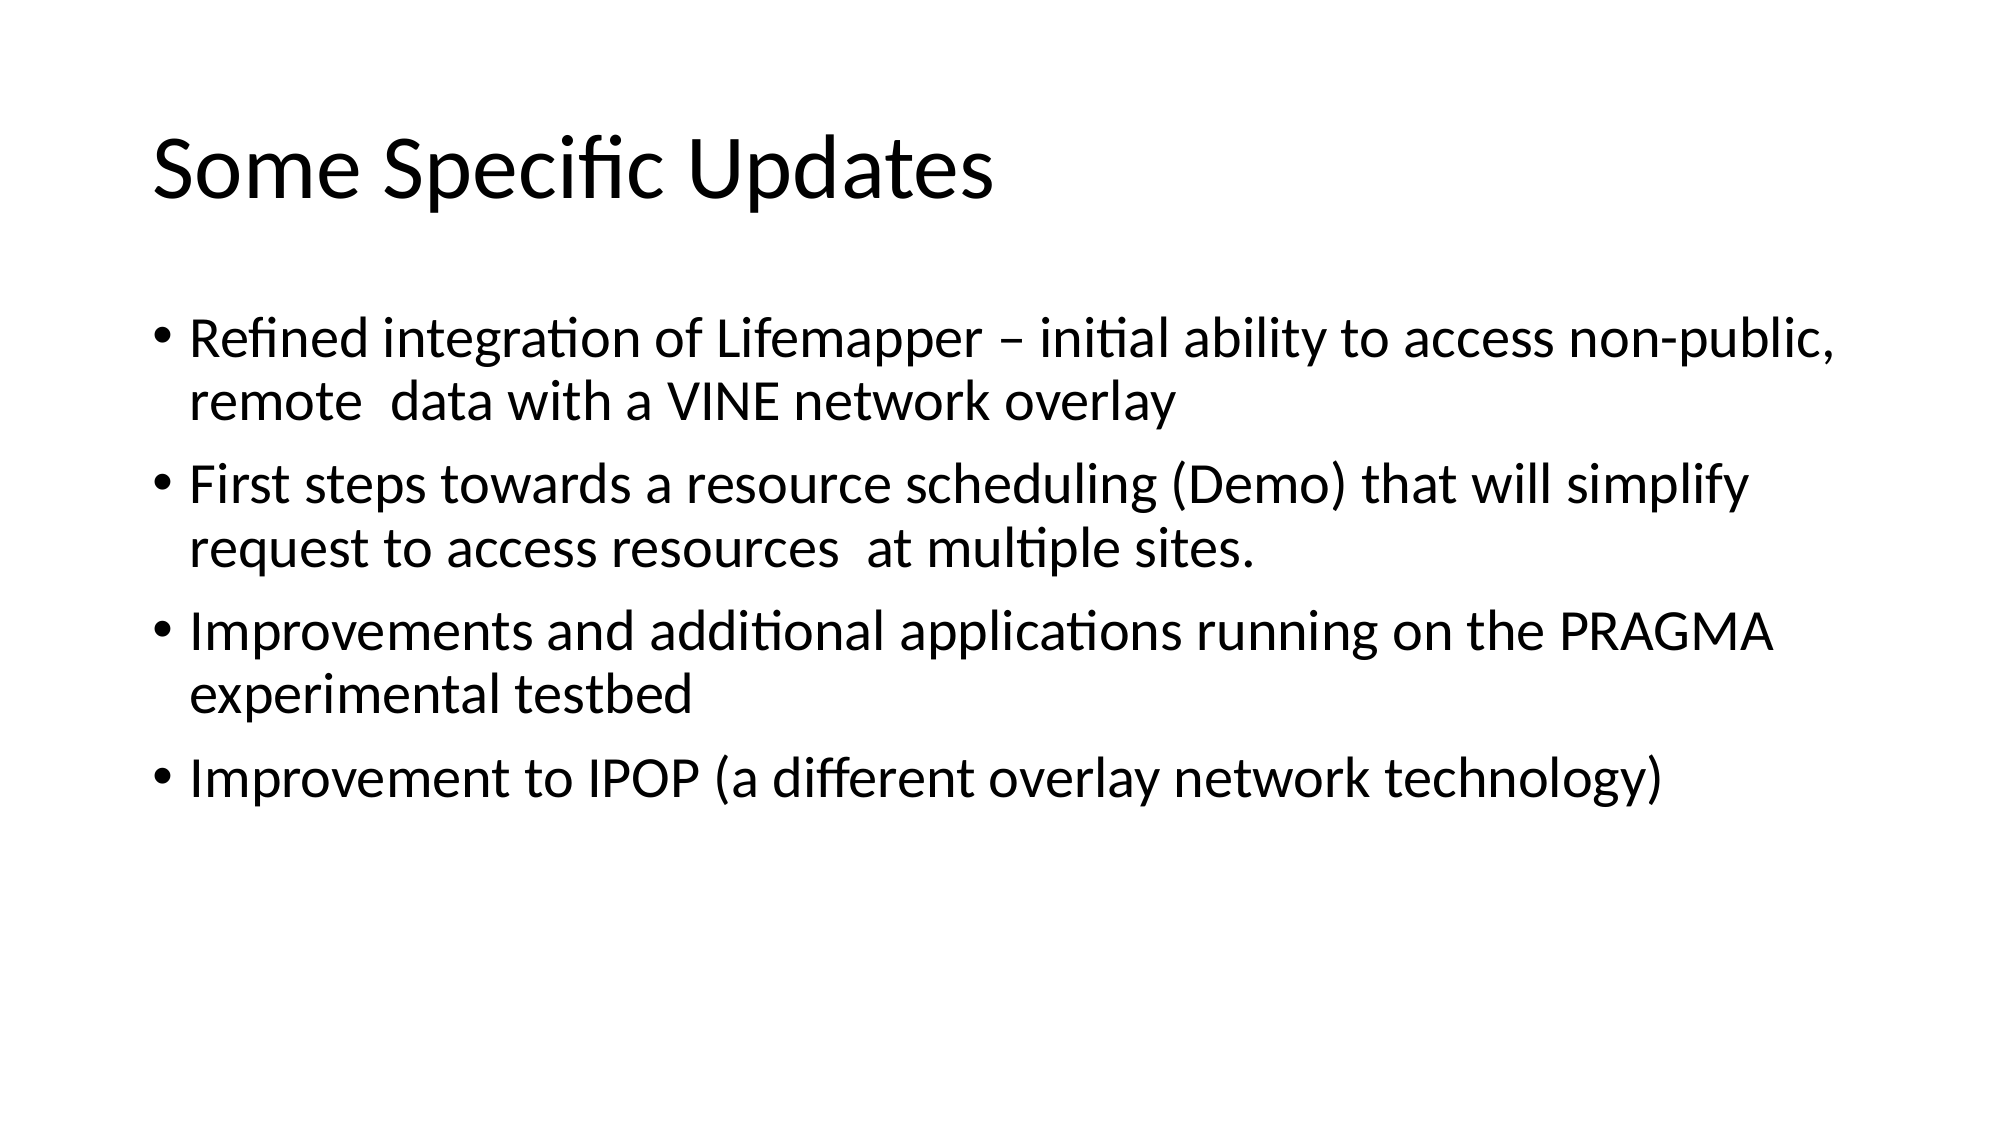

# Some Specific Updates
Refined integration of Lifemapper – initial ability to access non-public, remote  data with a VINE network overlay
First steps towards a resource scheduling (Demo) that will simplify request to access resources  at multiple sites.
Improvements and additional applications running on the PRAGMA experimental testbed
Improvement to IPOP (a different overlay network technology)